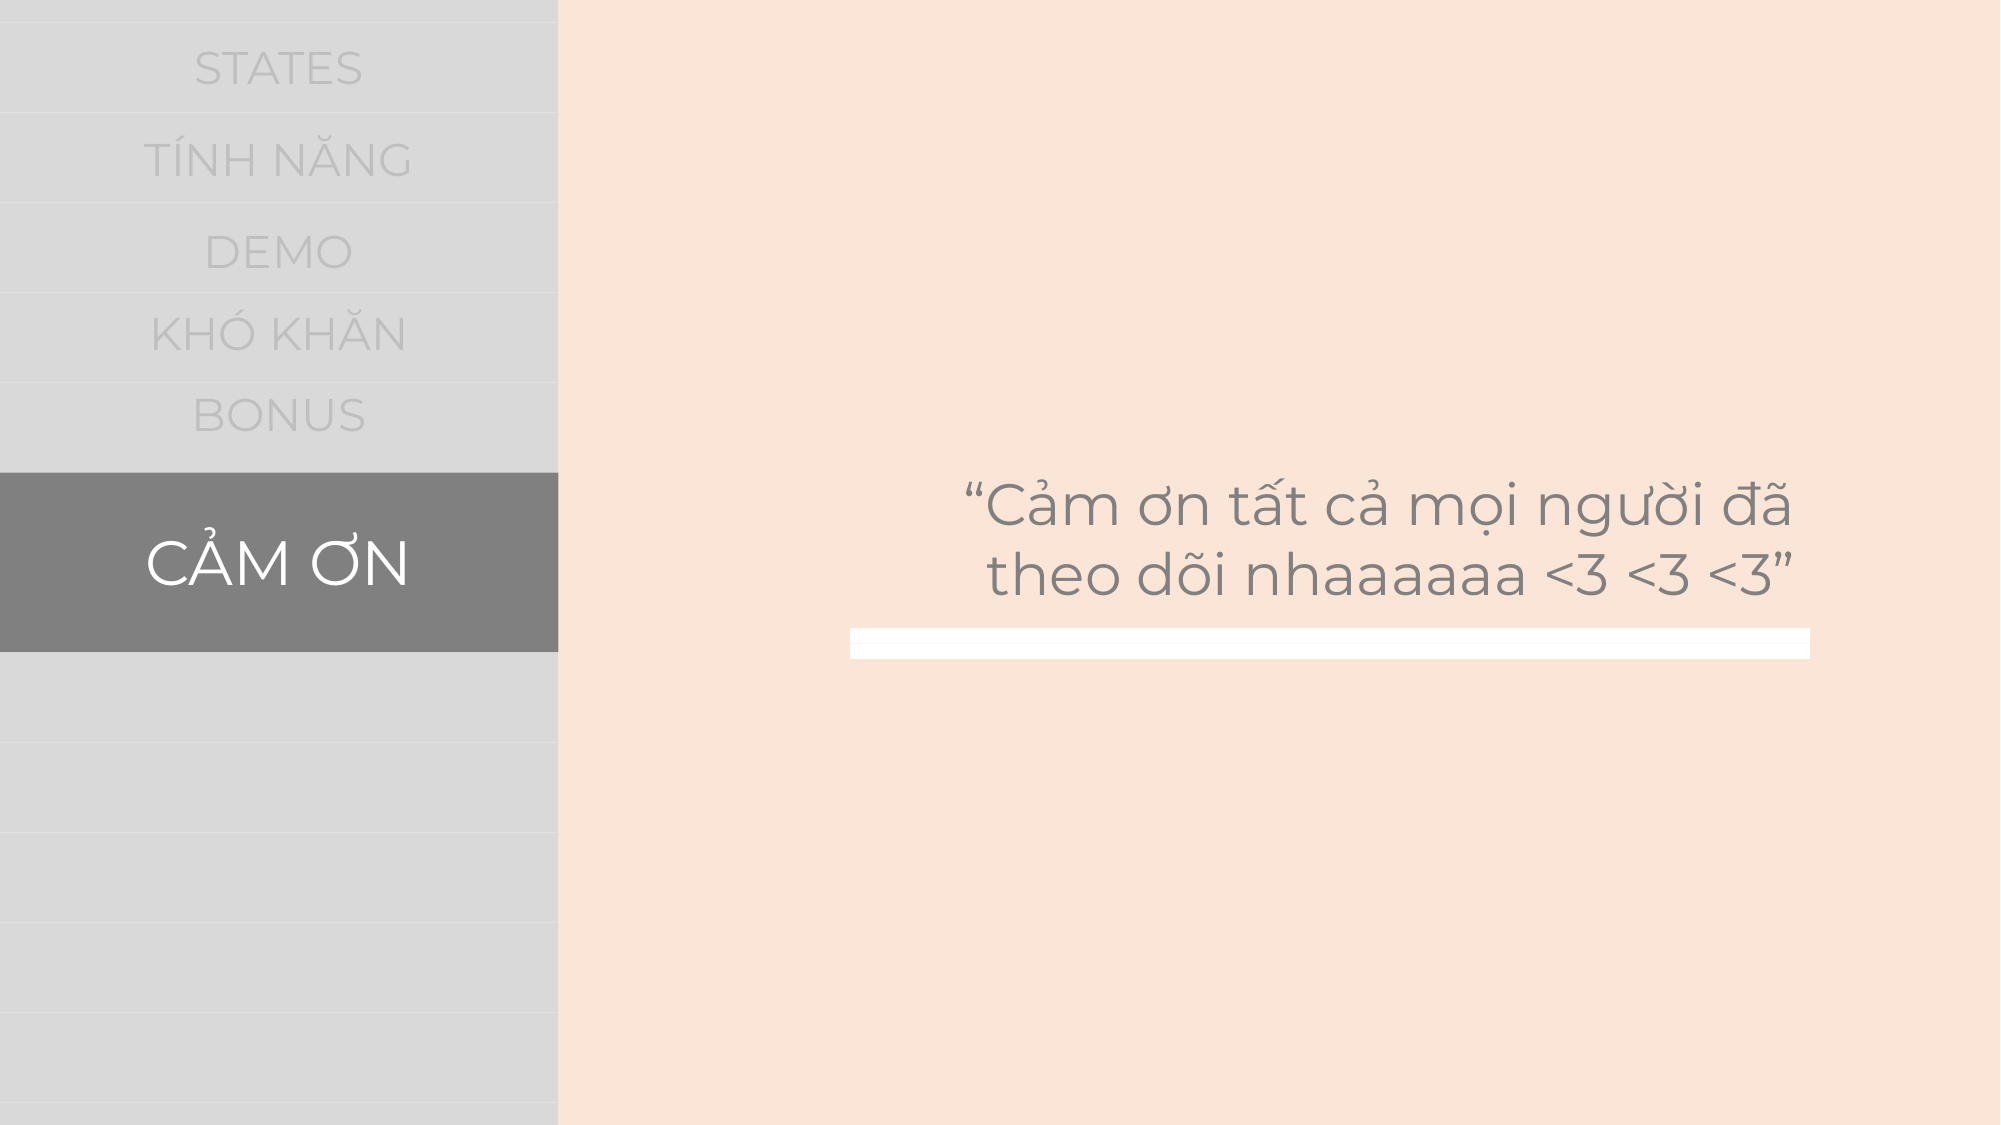

THÀNH VIÊN
CÔNG NGHỆ

Ý TƯỞNG
STATES
TÍNH NĂNG

DEMO
KHÓ KHĂN
BONUS
“Cảm ơn tất cả mọi người đã theo dõi nhaaaaaa <3 <3 <3”

CẢM ƠN